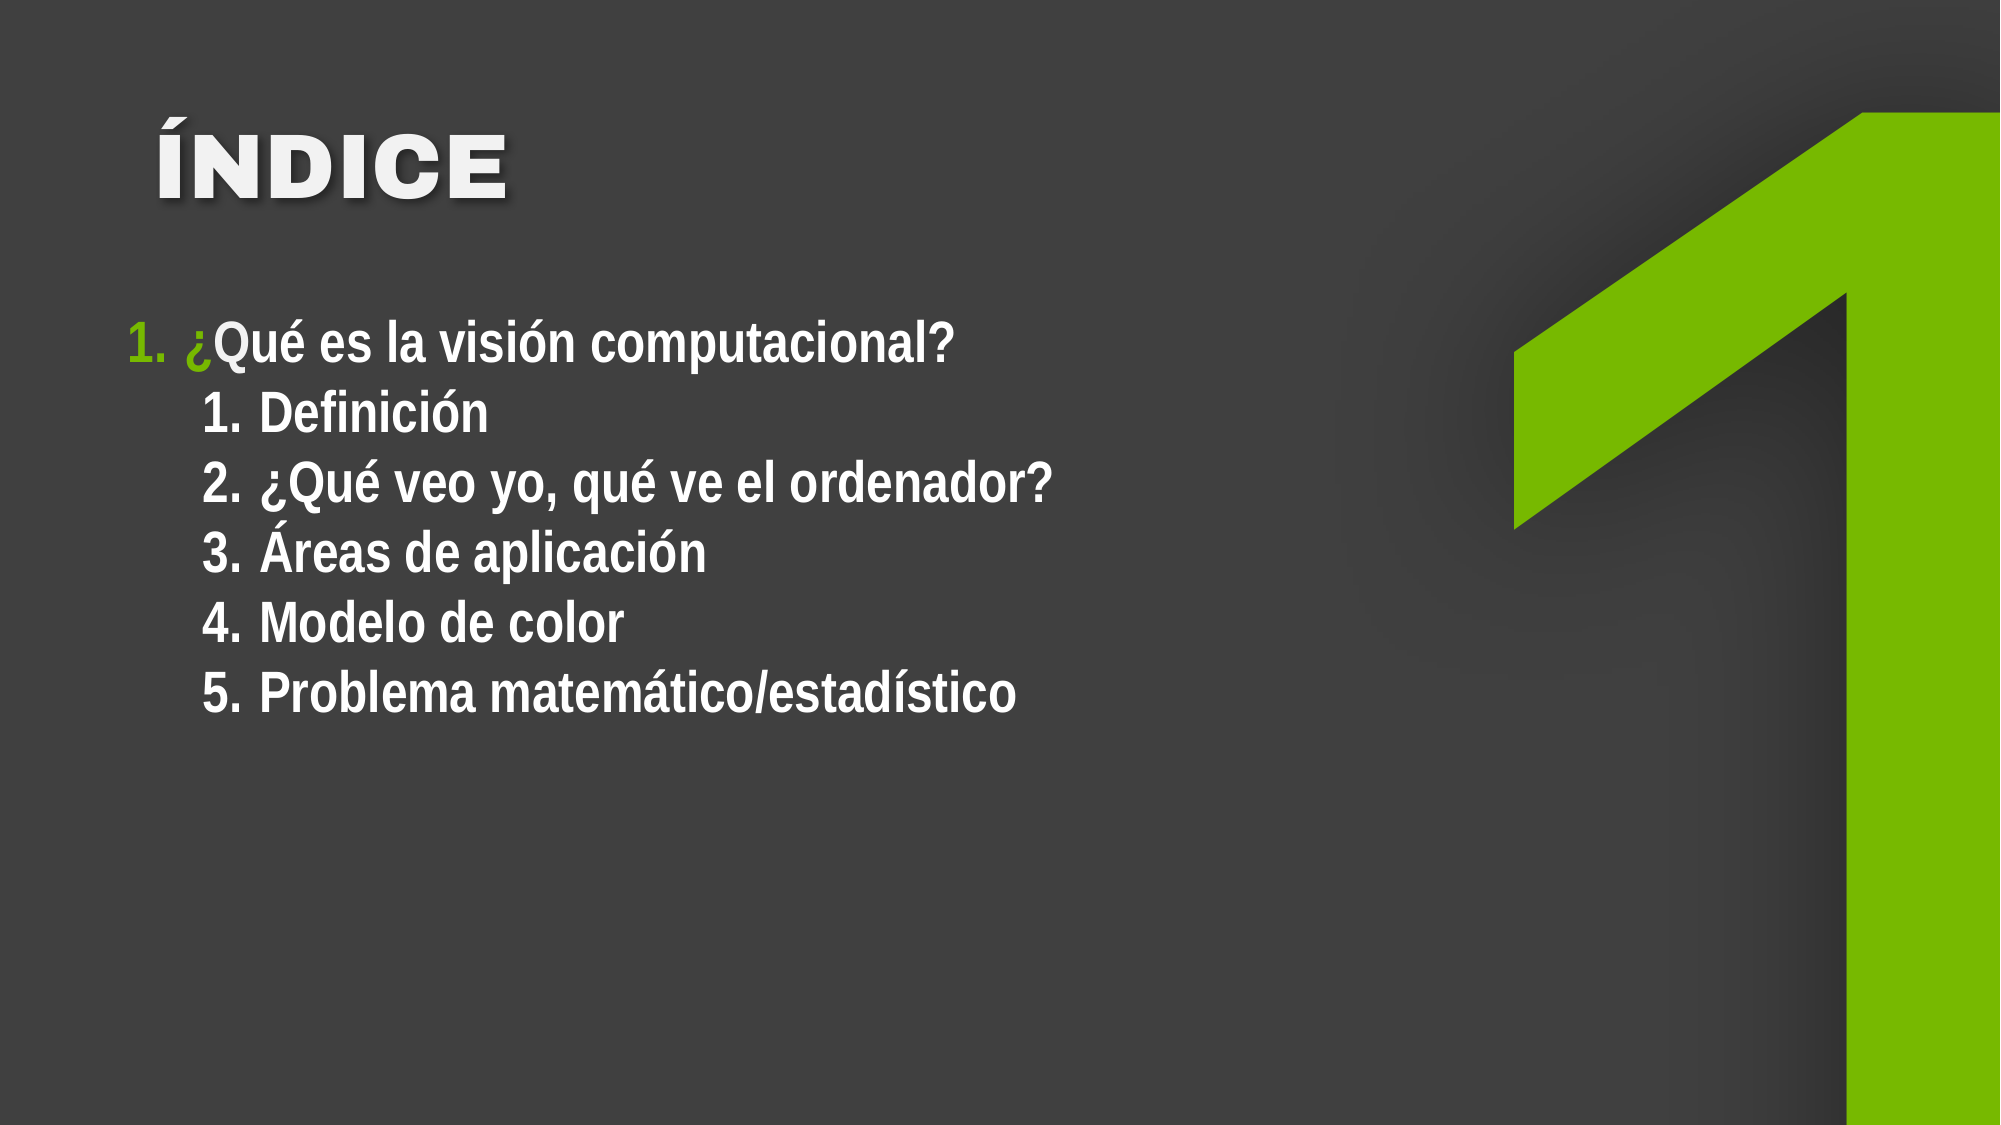

1
# Índice
¿Qué es la visión computacional?
Definición
¿Qué veo yo, qué ve el ordenador?
Áreas de aplicación
Modelo de color
Problema matemático/estadístico